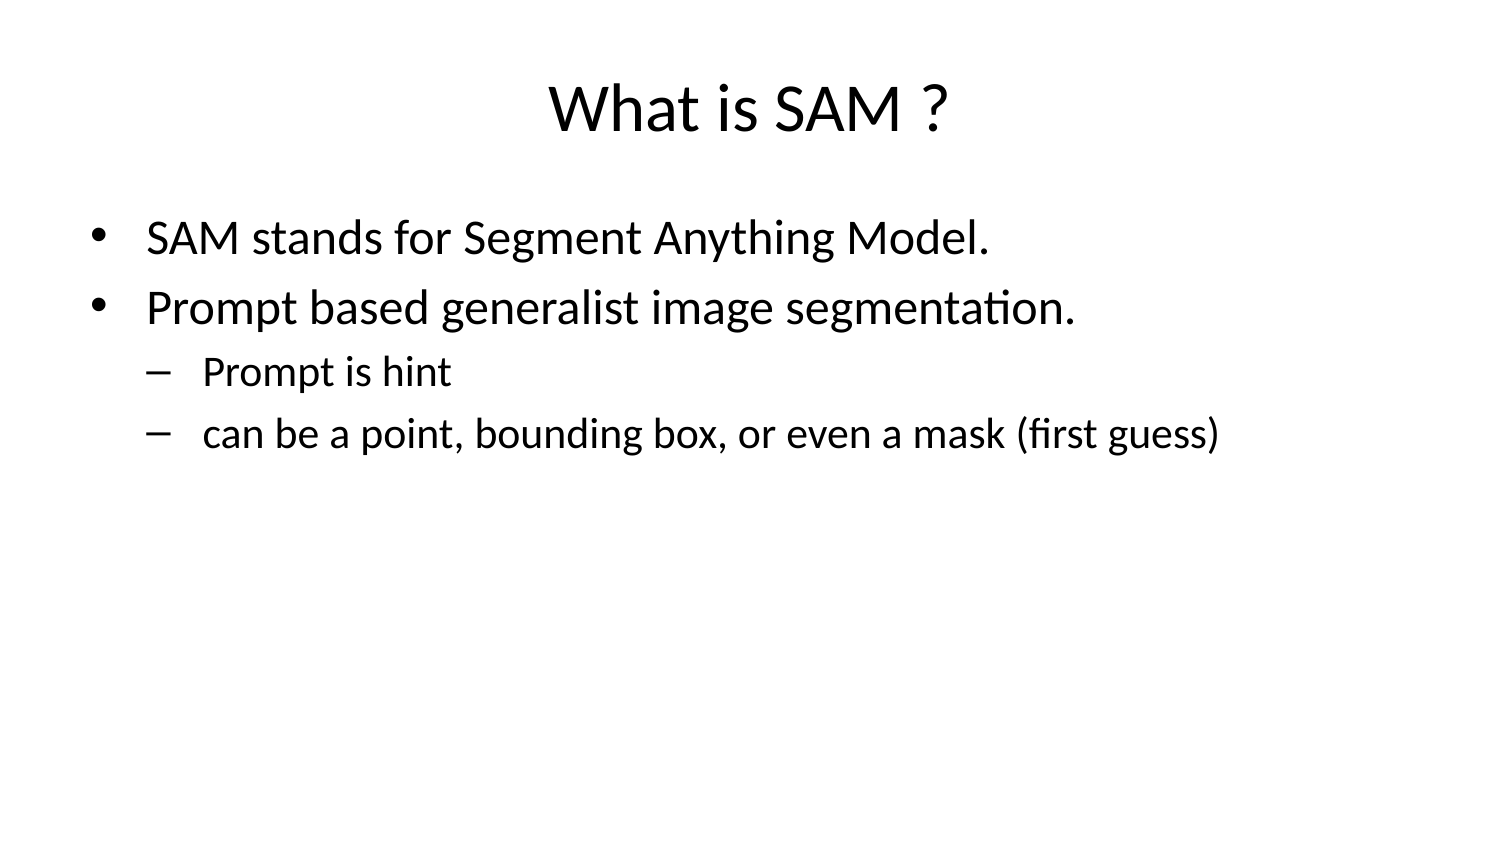

# What is SAM ?
SAM stands for Segment Anything Model.
Prompt based generalist image segmentation.
Prompt is hint
can be a point, bounding box, or even a mask (first guess)